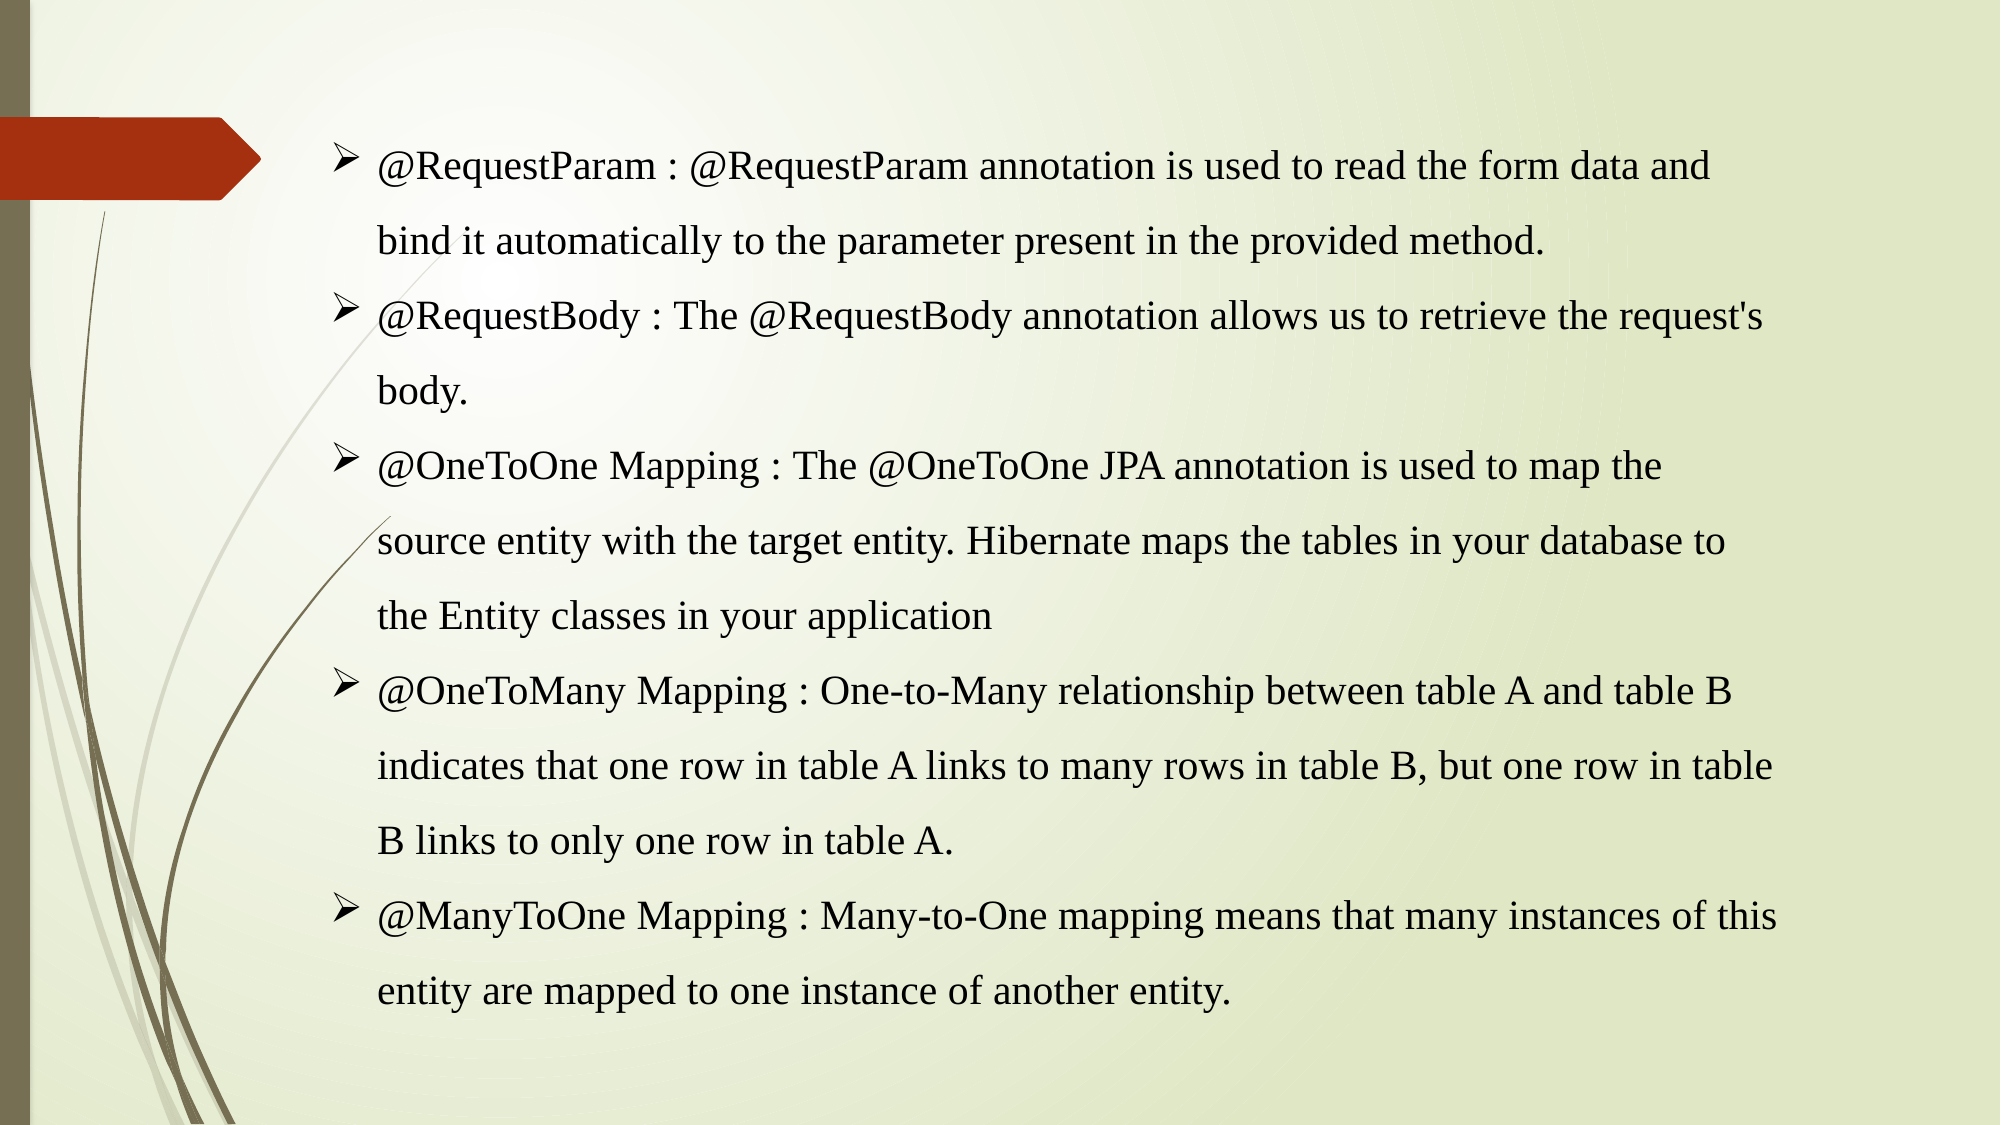

@RequestParam : @RequestParam annotation is used to read the form data and bind it automatically to the parameter present in the provided method.
@RequestBody : The @RequestBody annotation allows us to retrieve the request's body.
@OneToOne Mapping : The @OneToOne JPA annotation is used to map the source entity with the target entity. Hibernate maps the tables in your database to the Entity classes in your application
@OneToMany Mapping : One-to-Many relationship between table A and table B indicates that one row in table A links to many rows in table B, but one row in table B links to only one row in table A.
@ManyToOne Mapping : Many-to-One mapping means that many instances of this entity are mapped to one instance of another entity.